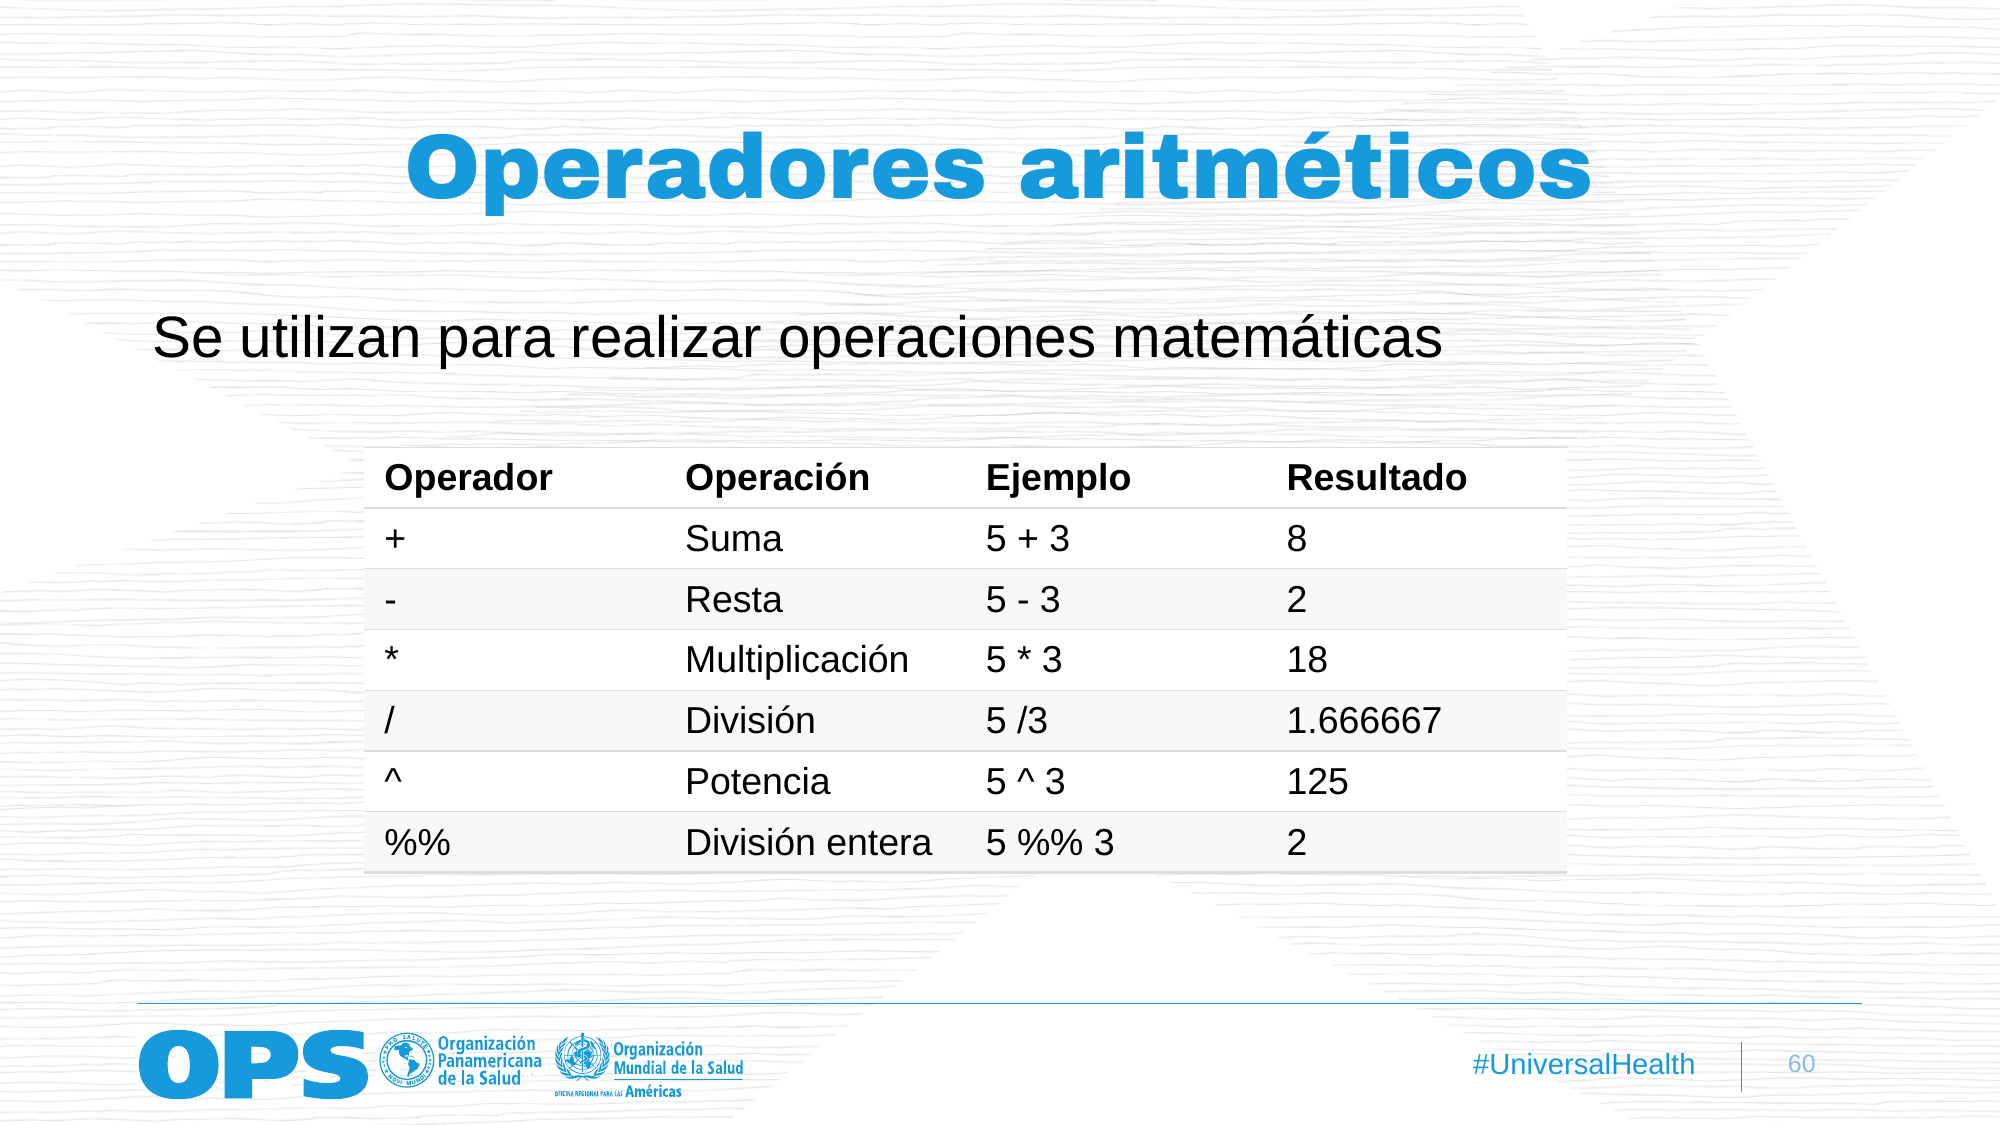

# Operadores aritméticos
Se utilizan para realizar operaciones matemáticas
| Operador | Operación | Ejemplo | Resultado |
| --- | --- | --- | --- |
| + | Suma | 5 + 3 | 8 |
| - | Resta | 5 - 3 | 2 |
| \* | Multiplicación | 5 \* 3 | 18 |
| / | División | 5 /3 | 1.666667 |
| ^ | Potencia | 5 ^ 3 | 125 |
| %% | División entera | 5 %% 3 | 2 |
60